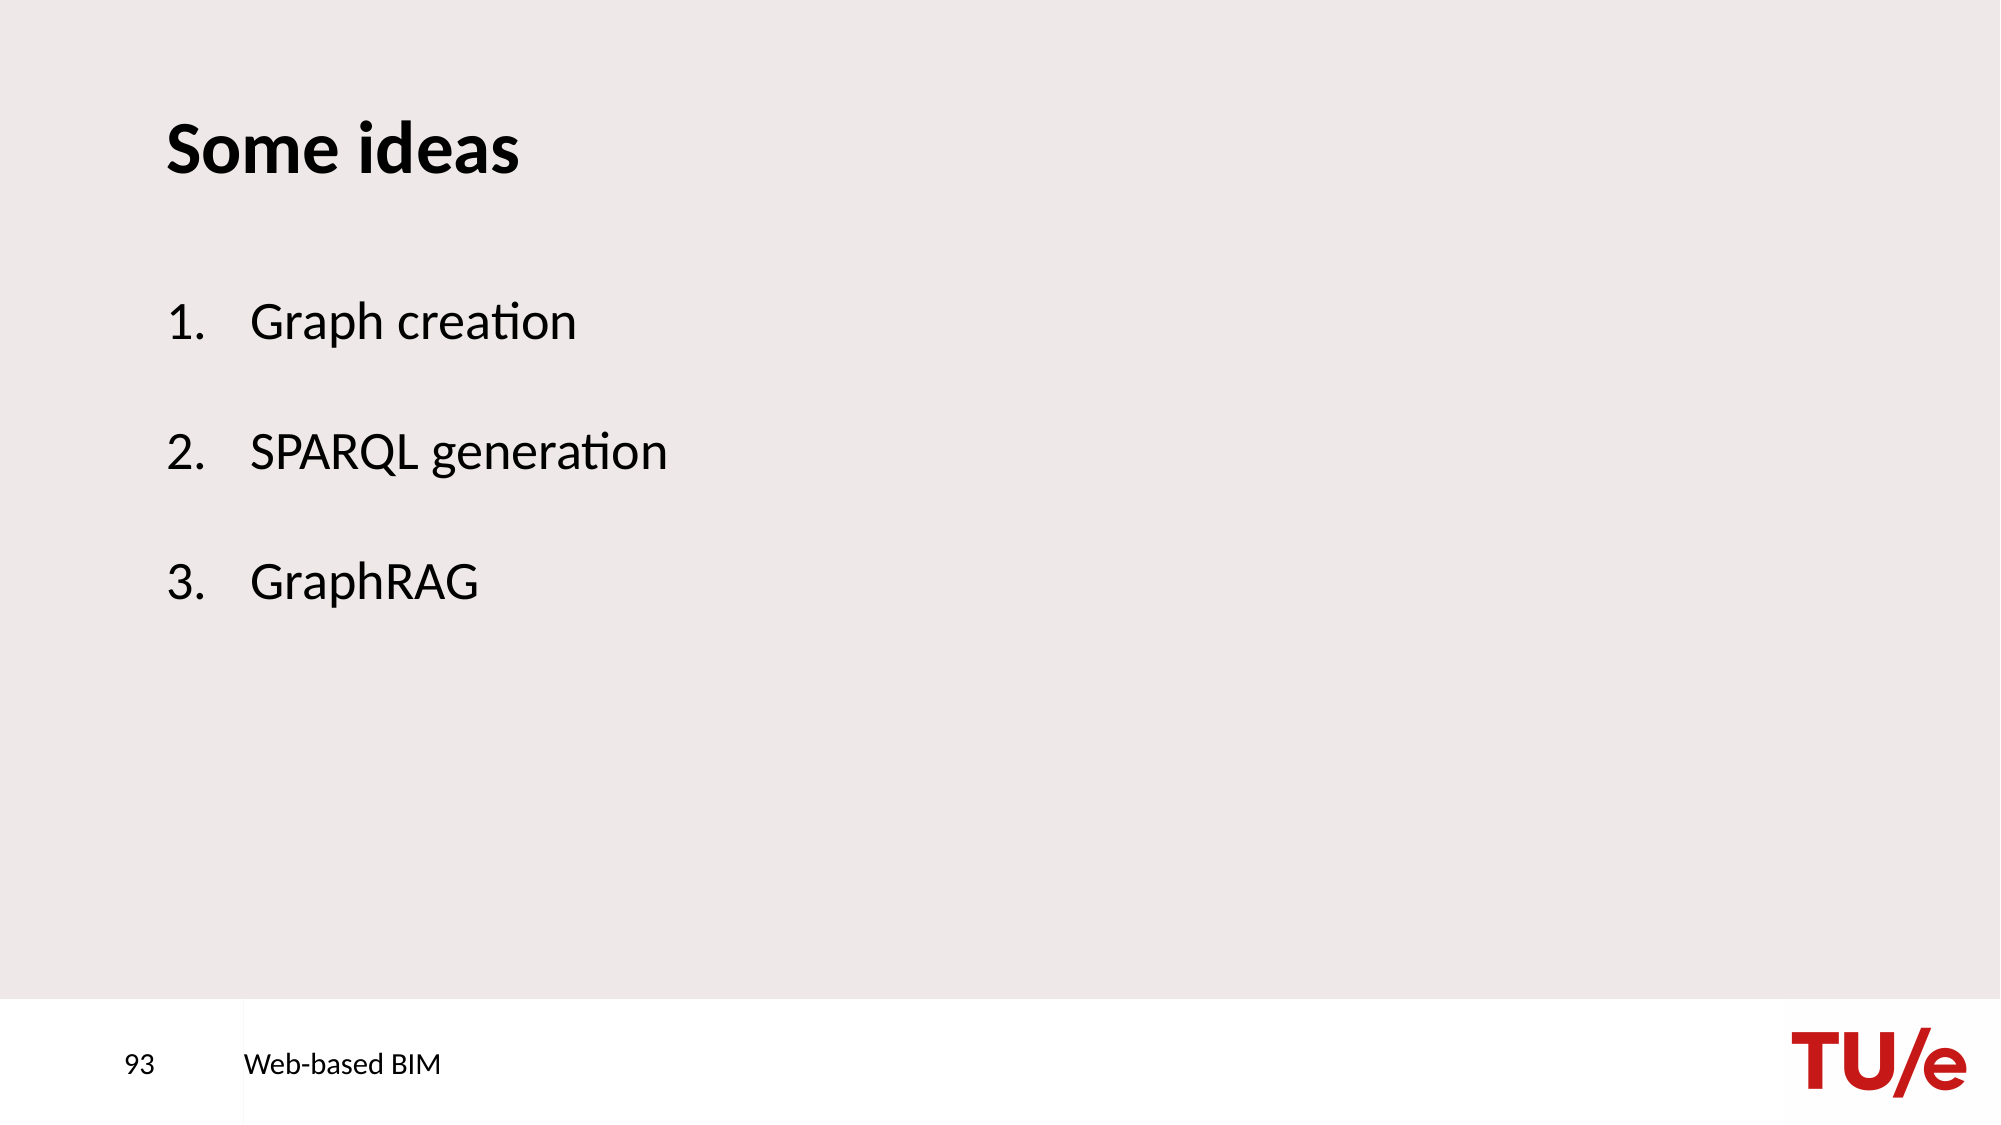

# Some ideas
Graph creation

SPARQL generation

GraphRAG
93
Web-based BIM